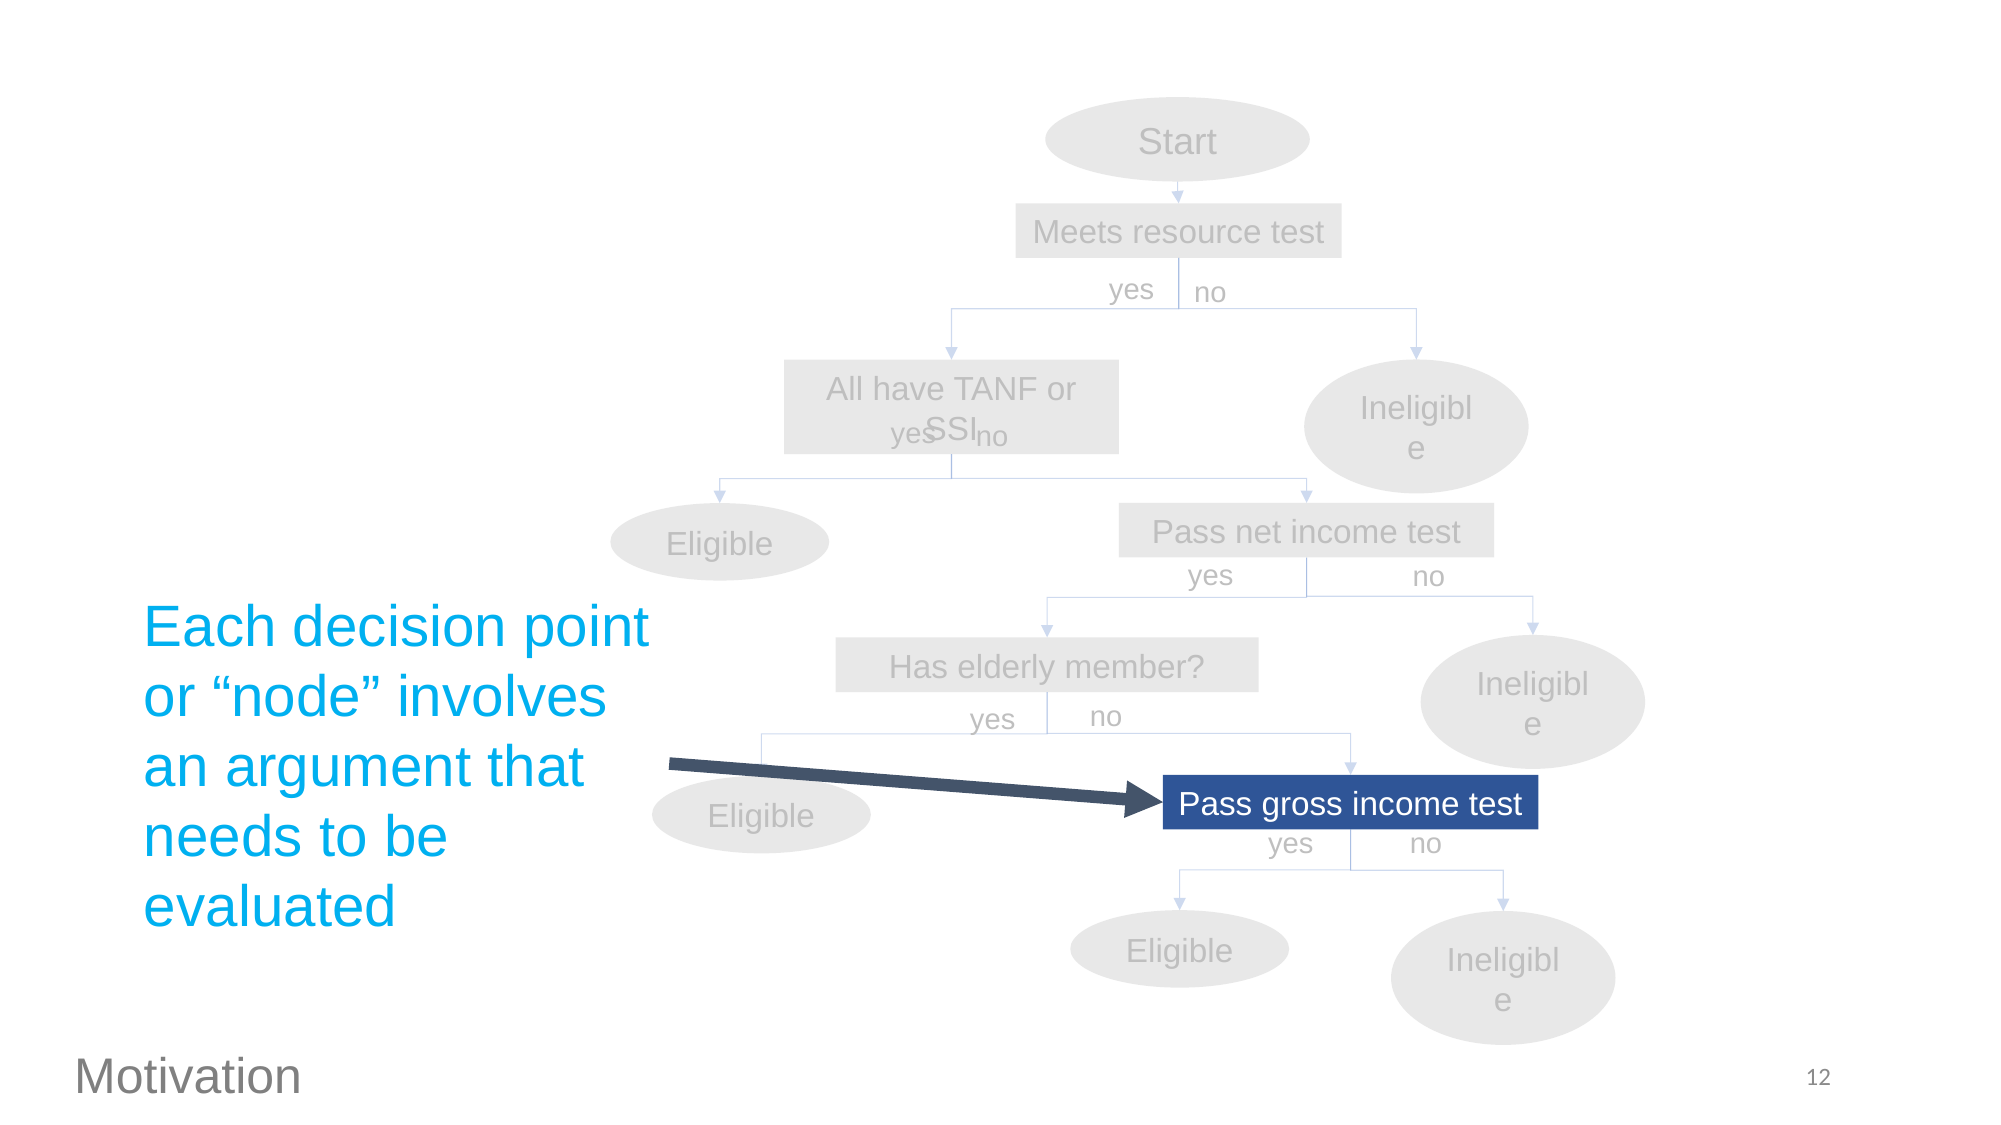

Start
Meets resource test
yes
no
Ineligible
All have TANF or SSI
yes
no
Pass net income test
Eligible
yes
no
Each decision point or “node” involves an argument that needs to be evaluated
Ineligible
Has elderly member?
no
yes
Pass gross income test
Eligible
yes
no
Eligible
Ineligible
Motivation
12